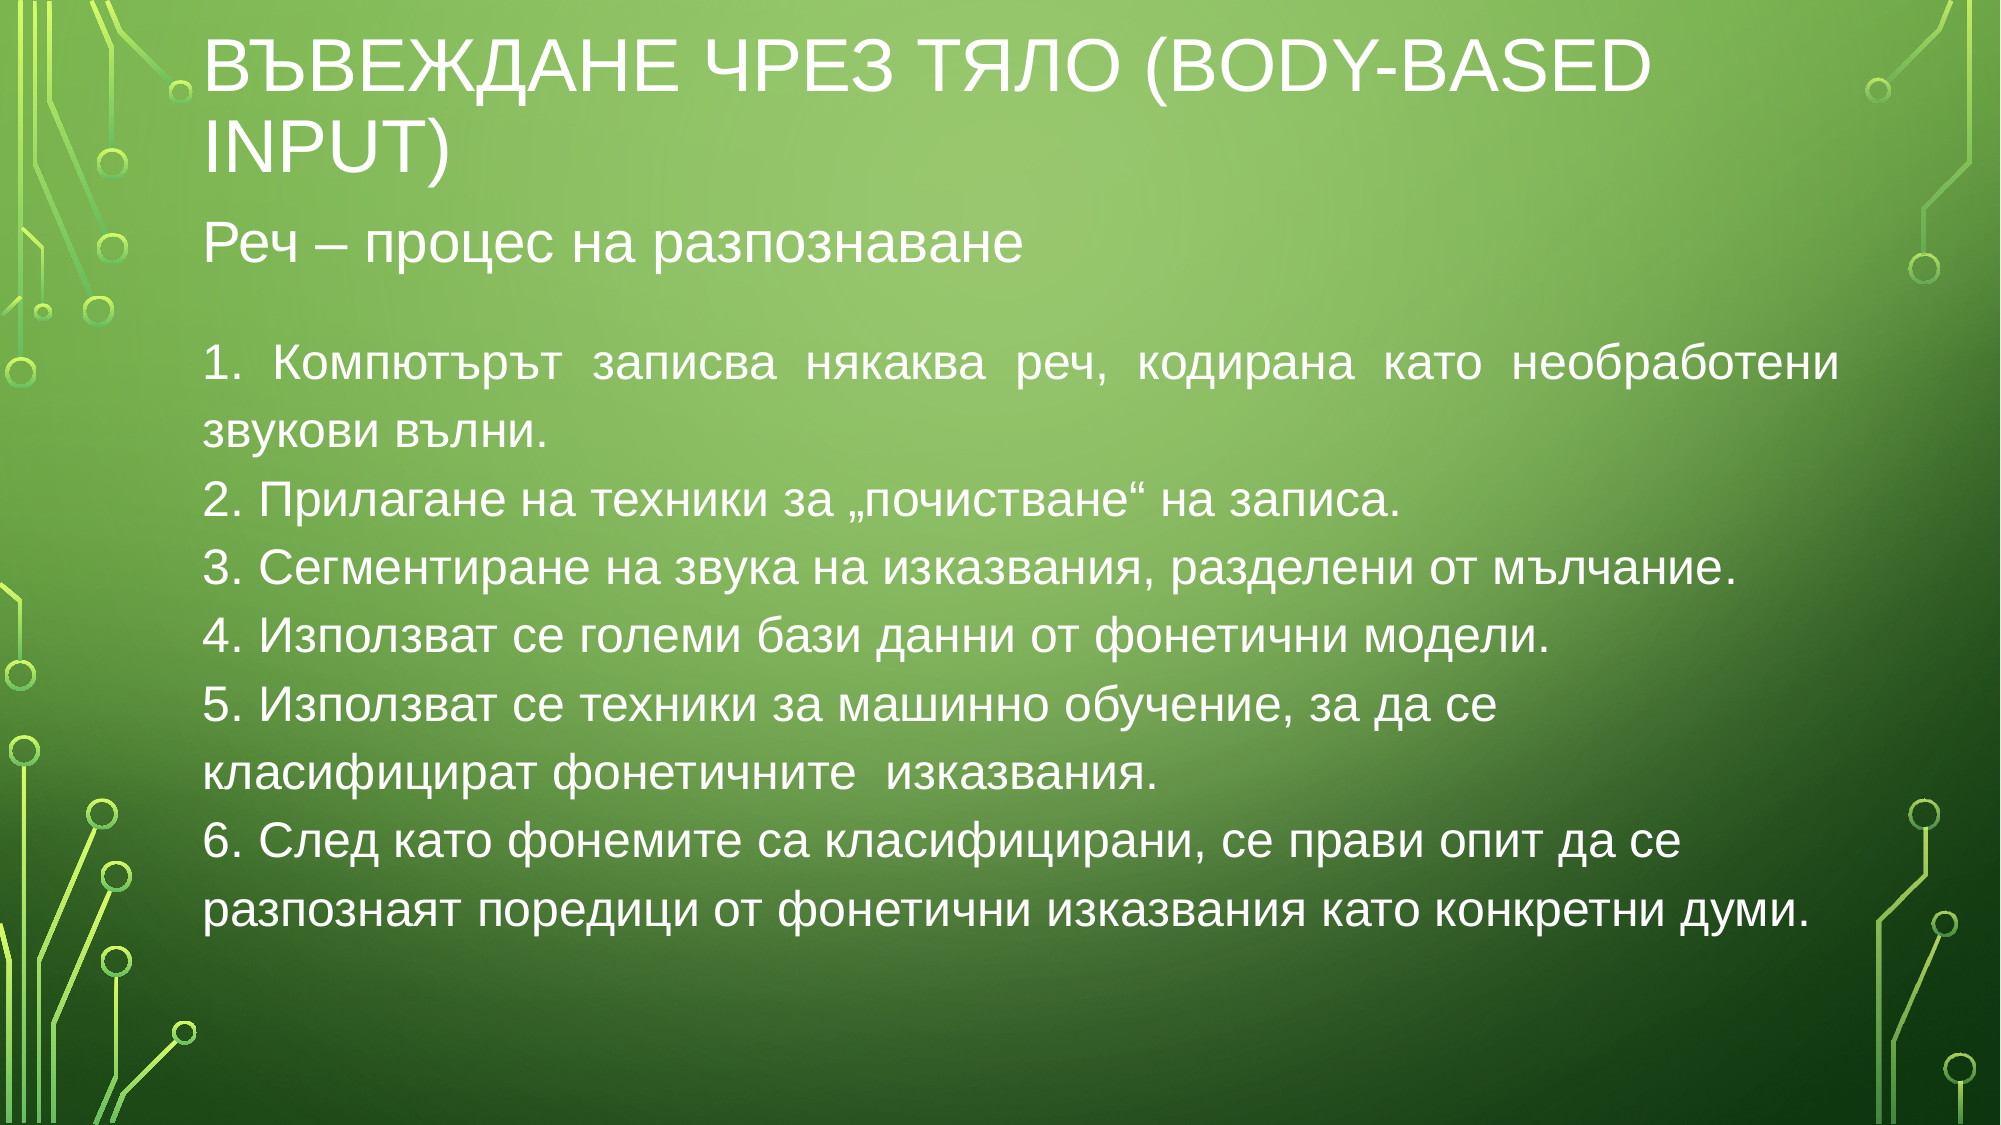

# Въвеждане чрез тяло (Body-based input)
Реч – процес на разпознаване
1. Компютърът записва някаква реч, кодирана като необработени звукови вълни.
2. Прилагане на техники за „почистване“ на записа.
3. Сегментиране на звука на изказвания, разделени от мълчание.
4. Използват се големи бази данни от фонетични модели.
5. Използват се техники за машинно обучение, за да се класифицират фонетичните  изказвания.
6. След като фонемите са класифицирани, се прави опит да се разпознаят поредици от фонетични изказвания като конкретни думи.